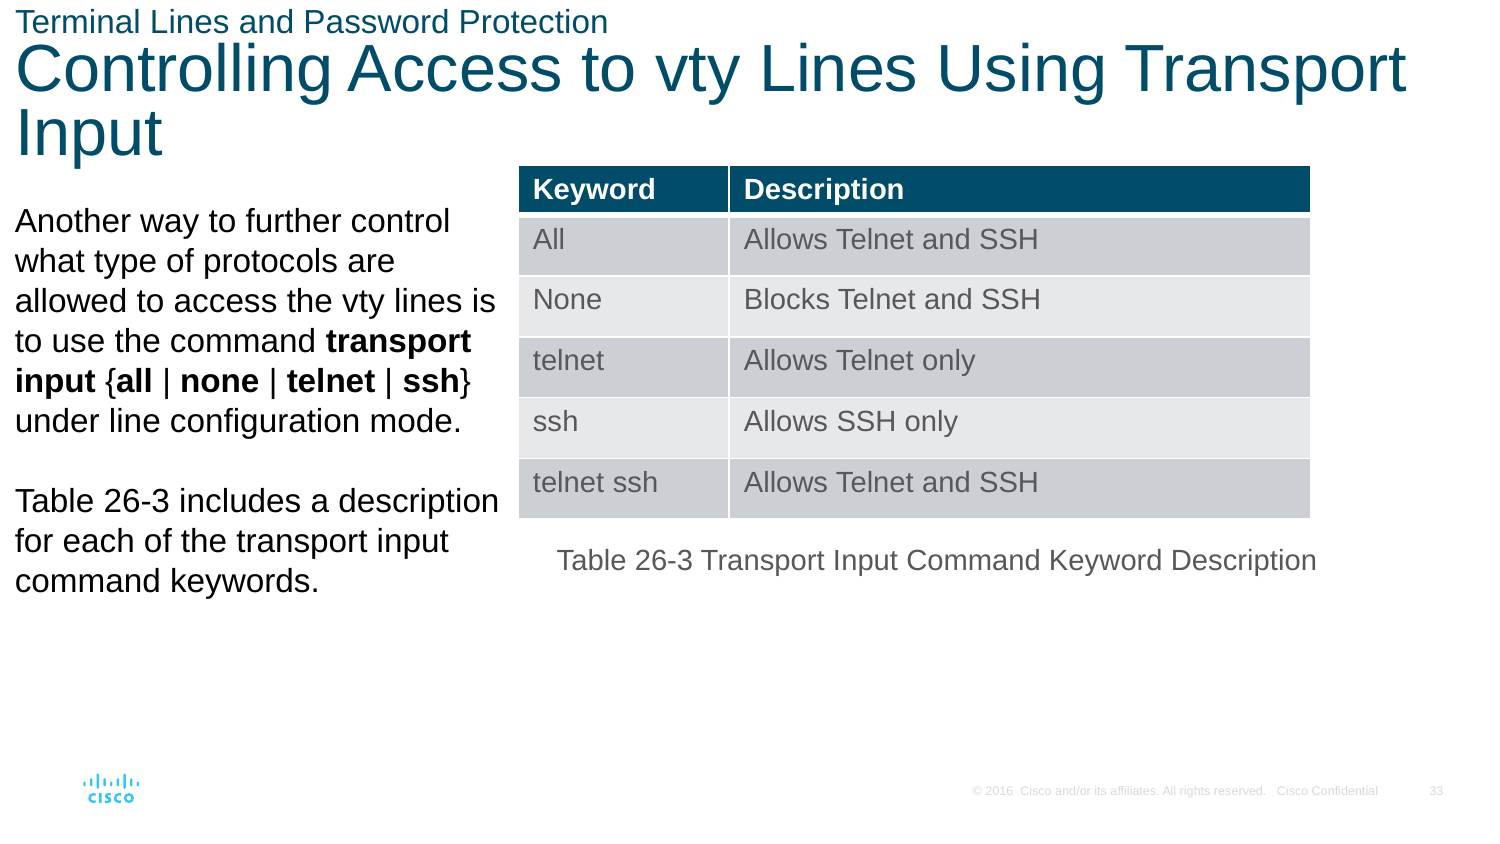

# Terminal Lines and Password Protection Controlling Access to vty Lines Using Transport Input
| Keyword | Description |
| --- | --- |
| All | Allows Telnet and SSH |
| None | Blocks Telnet and SSH |
| telnet | Allows Telnet only |
| ssh | Allows SSH only |
| telnet ssh | Allows Telnet and SSH |
Another way to further control what type of protocols are allowed to access the vty lines is to use the command transport input {all | none | telnet | ssh} under line configuration mode.

Table 26-3 includes a description for each of the transport input command keywords.

Table 26-3 Transport Input Command Keyword Description